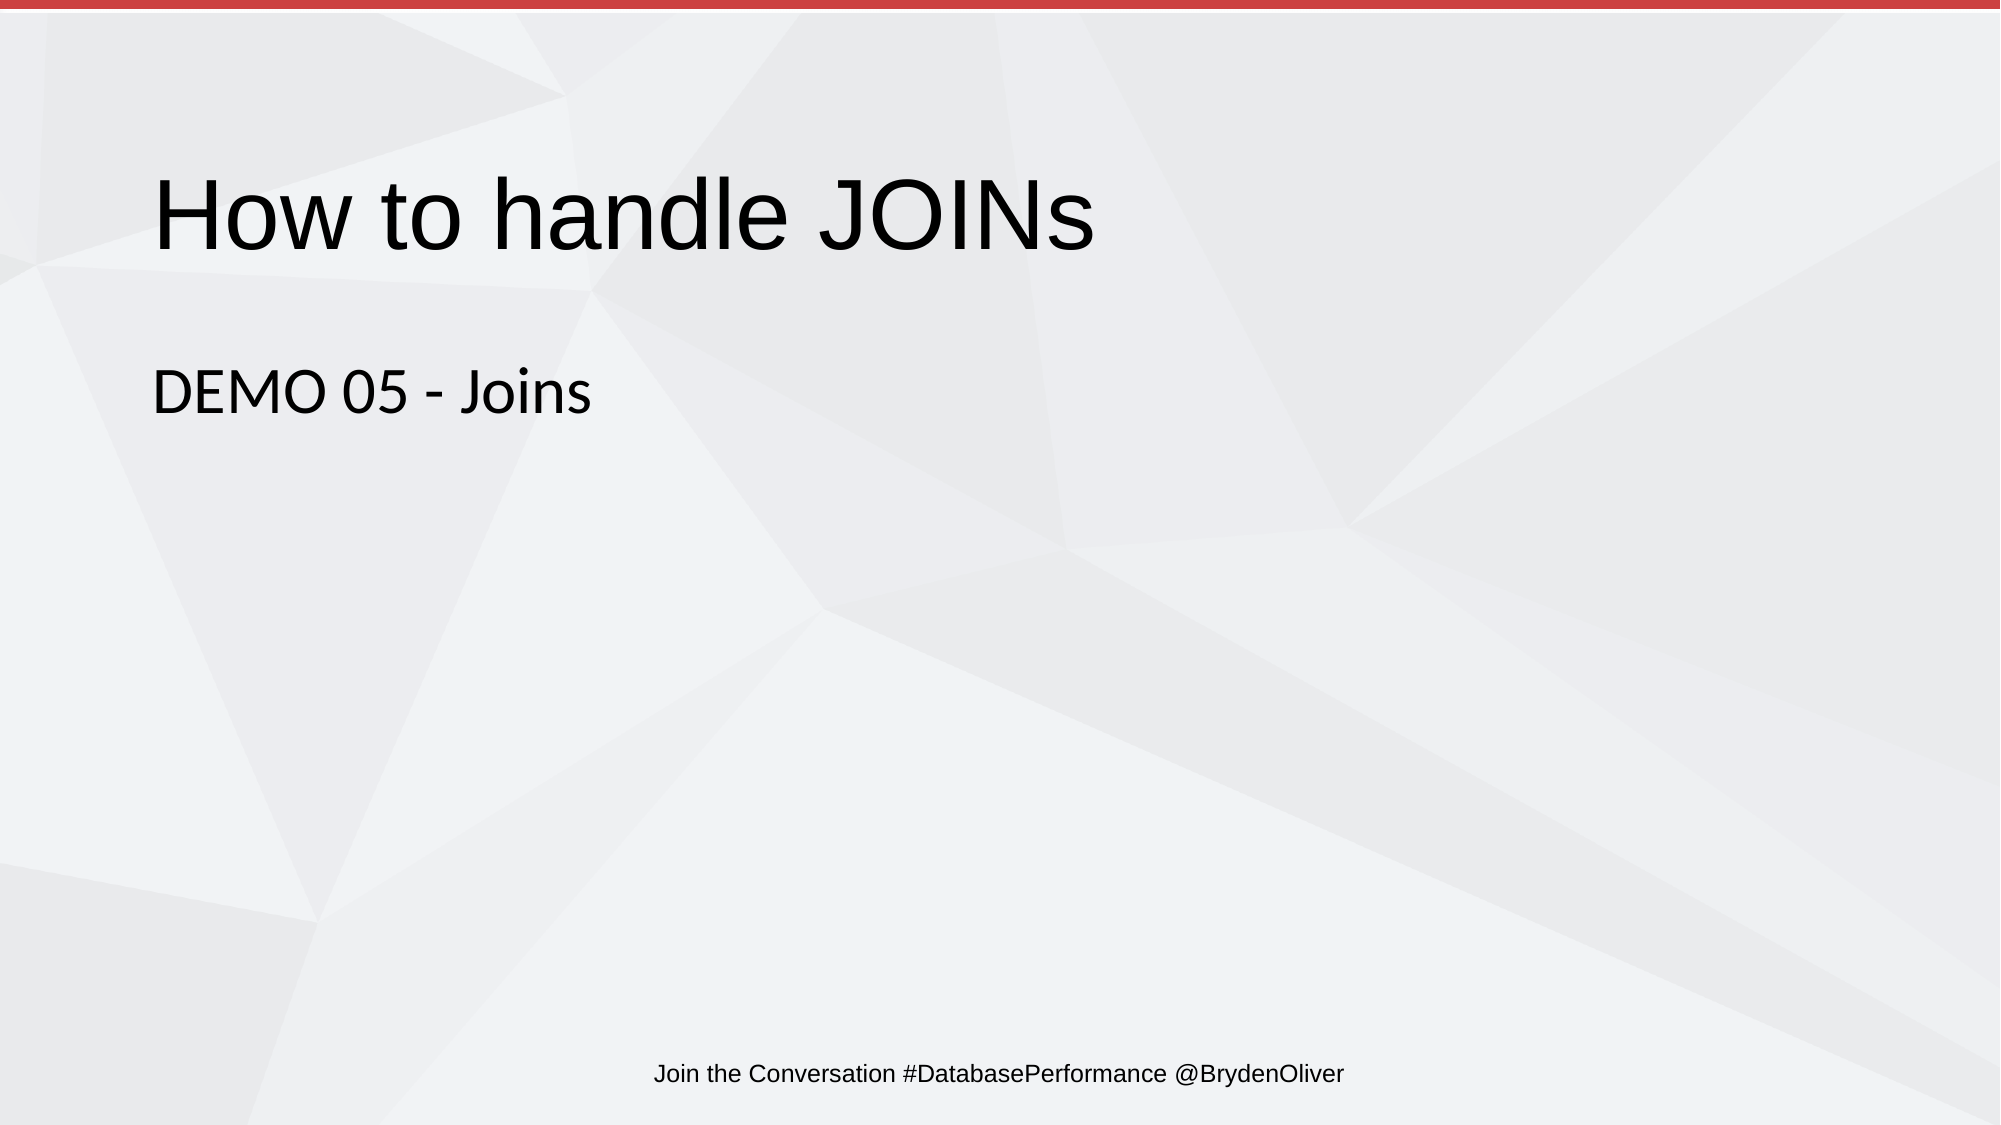

# How to handle JOINs
DEMO 05 - Joins
Join the Conversation #DatabasePerformance @BrydenOliver